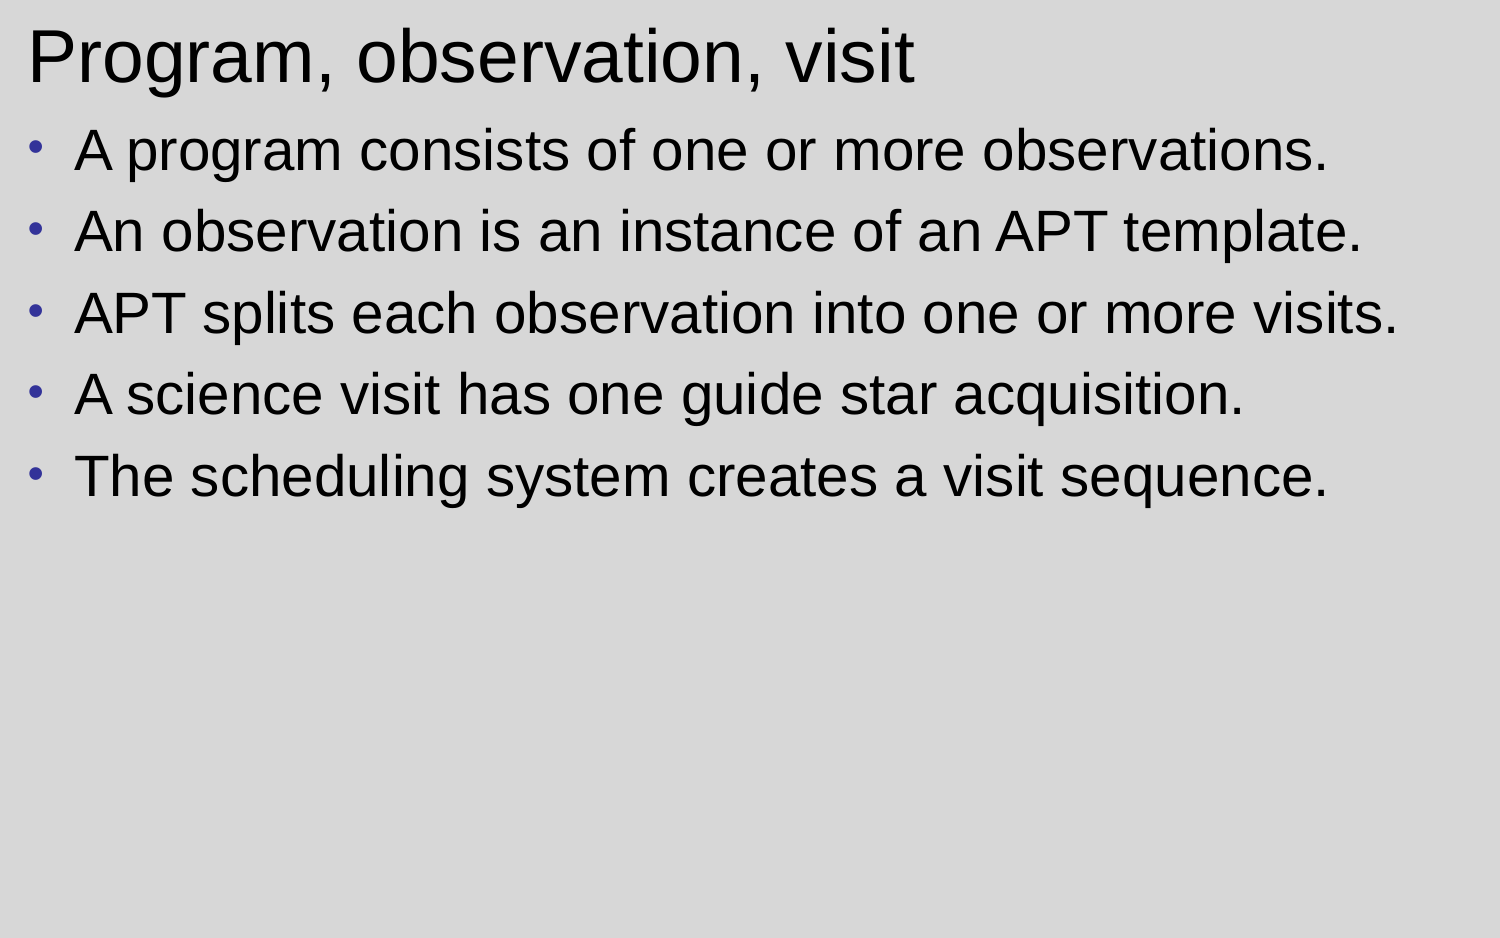

# Program, observation, visit
A program consists of one or more observations.
An observation is an instance of an APT template.
APT splits each observation into one or more visits.
A science visit has one guide star acquisition.
The scheduling system creates a visit sequence.